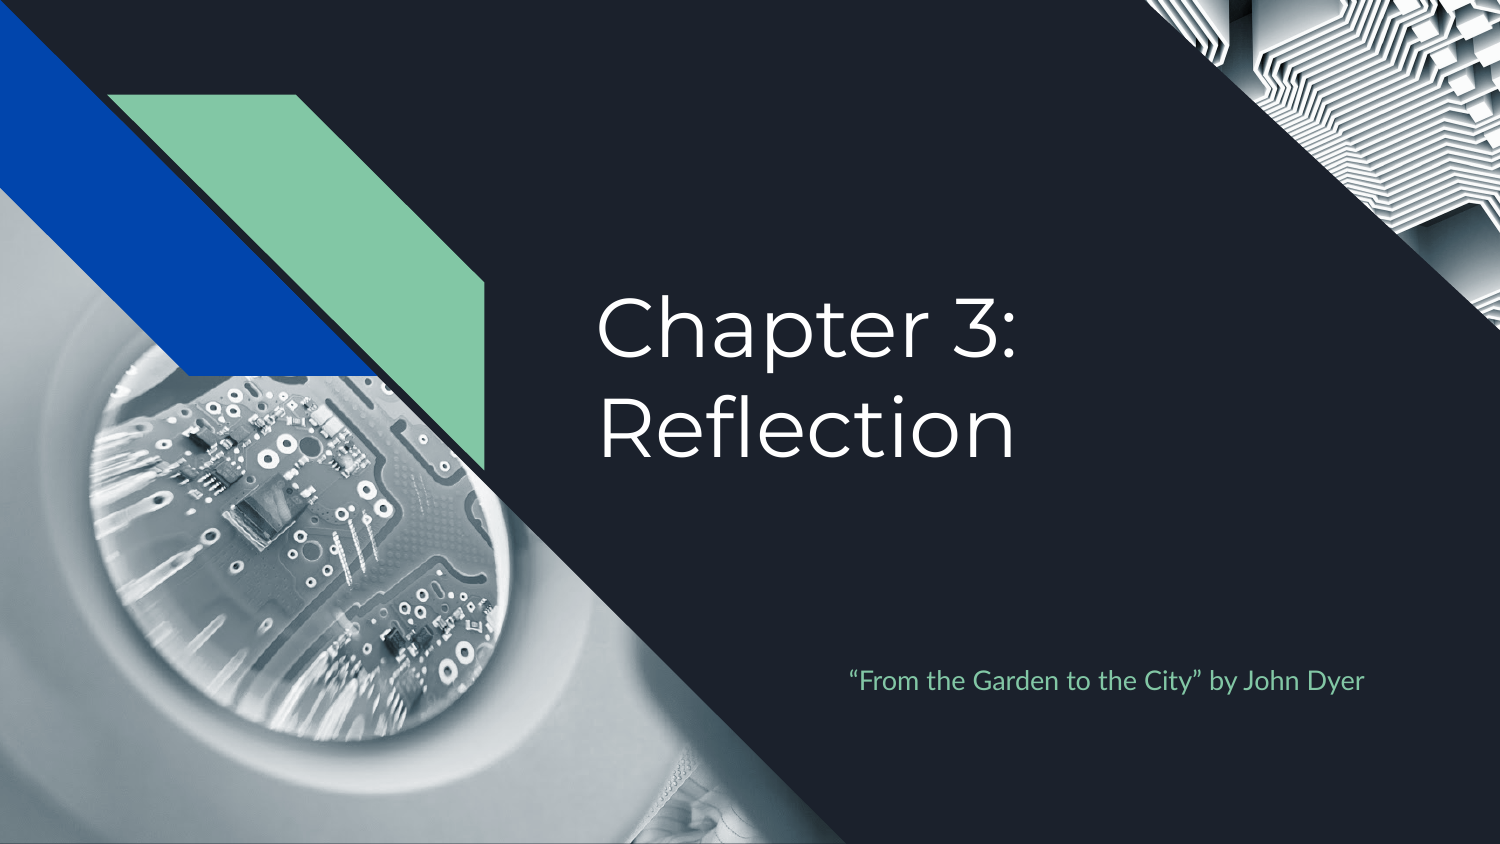

# Chapter 3: Reflection
“From the Garden to the City” by John Dyer